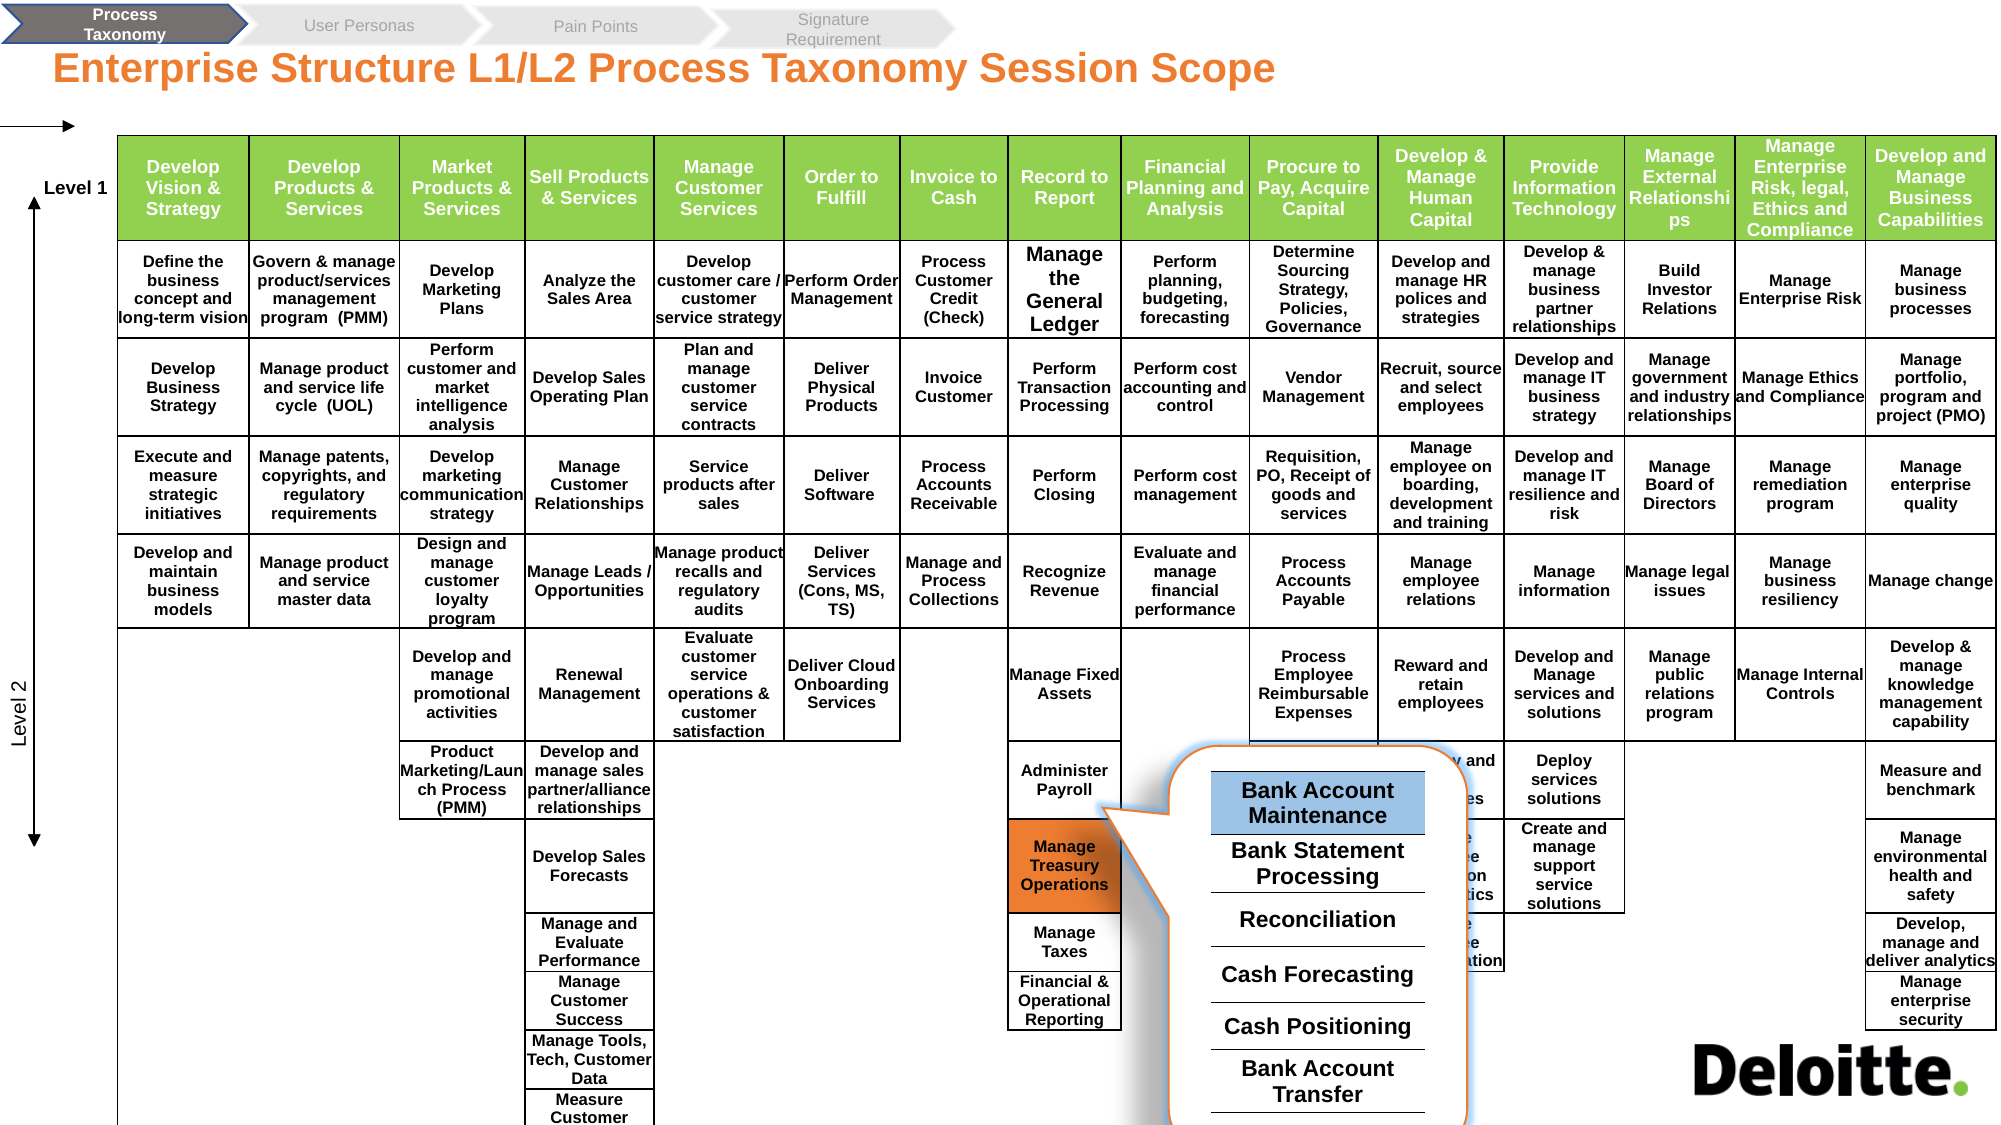

Process Taxonomy
User Personas
Pain Points
Signature Requirement
# Enterprise Structure L1/L2 Process Taxonomy Session Scope
| Level 1 | Develop Vision & Strategy | Develop Products & Services | Market Products & Services | Sell Products & Services | Manage Customer Services | Order to Fulfill | Invoice to Cash | Record to Report | Financial Planning and Analysis | Procure to Pay, Acquire Capital | Develop & Manage Human Capital | Provide Information Technology | Manage External Relationships | Manage Enterprise Risk, legal, Ethics and Compliance | Develop and Manage Business Capabilities |
| --- | --- | --- | --- | --- | --- | --- | --- | --- | --- | --- | --- | --- | --- | --- | --- |
|  | Define the business concept and long-term vision | Govern & manage product/services management program (PMM) | Develop Marketing Plans | Analyze the Sales Area | Develop customer care / customer service strategy | Perform Order Management | Process Customer Credit (Check) | Manage the General Ledger | Perform planning, budgeting, forecasting | Determine Sourcing Strategy, Policies, Governance | Develop and manage HR polices and strategies | Develop & manage business partner relationships | Build Investor Relations | Manage Enterprise Risk | Manage business processes |
|  | Develop Business Strategy | Manage product and service life cycle (UOL) | Perform customer and market intelligence analysis | Develop Sales Operating Plan | Plan and manage customer service contracts | Deliver Physical Products | Invoice Customer | Perform Transaction Processing | Perform cost accounting and control | Vendor Management | Recruit, source and select employees | Develop and manage IT business strategy | Manage government and industry relationships | Manage Ethics and Compliance | Manage portfolio, program and project (PMO) |
|  | Execute and measure strategic initiatives | Manage patents, copyrights, and regulatory requirements | Develop marketing communication strategy | Manage Customer Relationships | Service products after sales | Deliver Software | Process Accounts Receivable | Perform Closing | Perform cost management | Requisition, PO, Receipt of goods and services | Manage employee on boarding, development and training | Develop and manage IT resilience and risk | Manage Board of Directors | Manage remediation program | Manage enterprise quality |
|  | Develop and maintain business models | Manage product and service master data | Design and manage customer loyalty program | Manage Leads / Opportunities | Manage product recalls and regulatory audits | Deliver Services (Cons, MS, TS) | Manage and Process Collections | Recognize Revenue | Evaluate and manage financial performance | Process Accounts Payable | Manage employee relations | Manage information | Manage legal issues | Manage business resiliency | Manage change |
|  |  |  | Develop and manage promotional activities | Renewal Management | Evaluate customer service operations & customer satisfaction | Deliver Cloud Onboarding Services |  | Manage Fixed Assets |  | Process Employee Reimbursable Expenses | Reward and retain employees | Develop and Manage services and solutions | Manage public relations program | Manage Internal Controls | Develop & manage knowledge management capability |
|  |  |  | Product Marketing/Launch Process (PMM) | Develop and manage sales partner/alliance relationships |  |  |  | Administer Payroll |  | Manage Corporate Credit Card | Redeploy and retire employees | Deploy services solutions |  |  | Measure and benchmark |
|  |  |  |  | Develop Sales Forecasts |  |  |  | Manage Treasury Operations |  | Acquire Manage Real Estate / Facility Portfolio | Manage employee information and analytics | Create and manage support service solutions |  |  | Manage environmental health and safety |
|  |  |  |  | Manage and Evaluate Performance |  |  |  | Manage Taxes |  |  | Manage employee communication |  |  |  | Develop, manage and deliver analytics |
|  |  |  |  | Manage Customer Success |  |  |  | Financial & Operational Reporting |  |  |  |  |  |  | Manage enterprise security |
|  |  |  |  | Manage Tools, Tech, Customer Data |  |  |  |  |  |  |  |  |  |  |  |
|  |  |  |  | Measure Customer Satisfaction |  |  |  |  |  |  |  |  |  |  |  |
Level 2

| Bank Account Maintenance |
| --- |
| Bank Statement Processing |
| Reconciliation |
| Cash Forecasting |
| Cash Positioning |
| Bank Account Transfer |